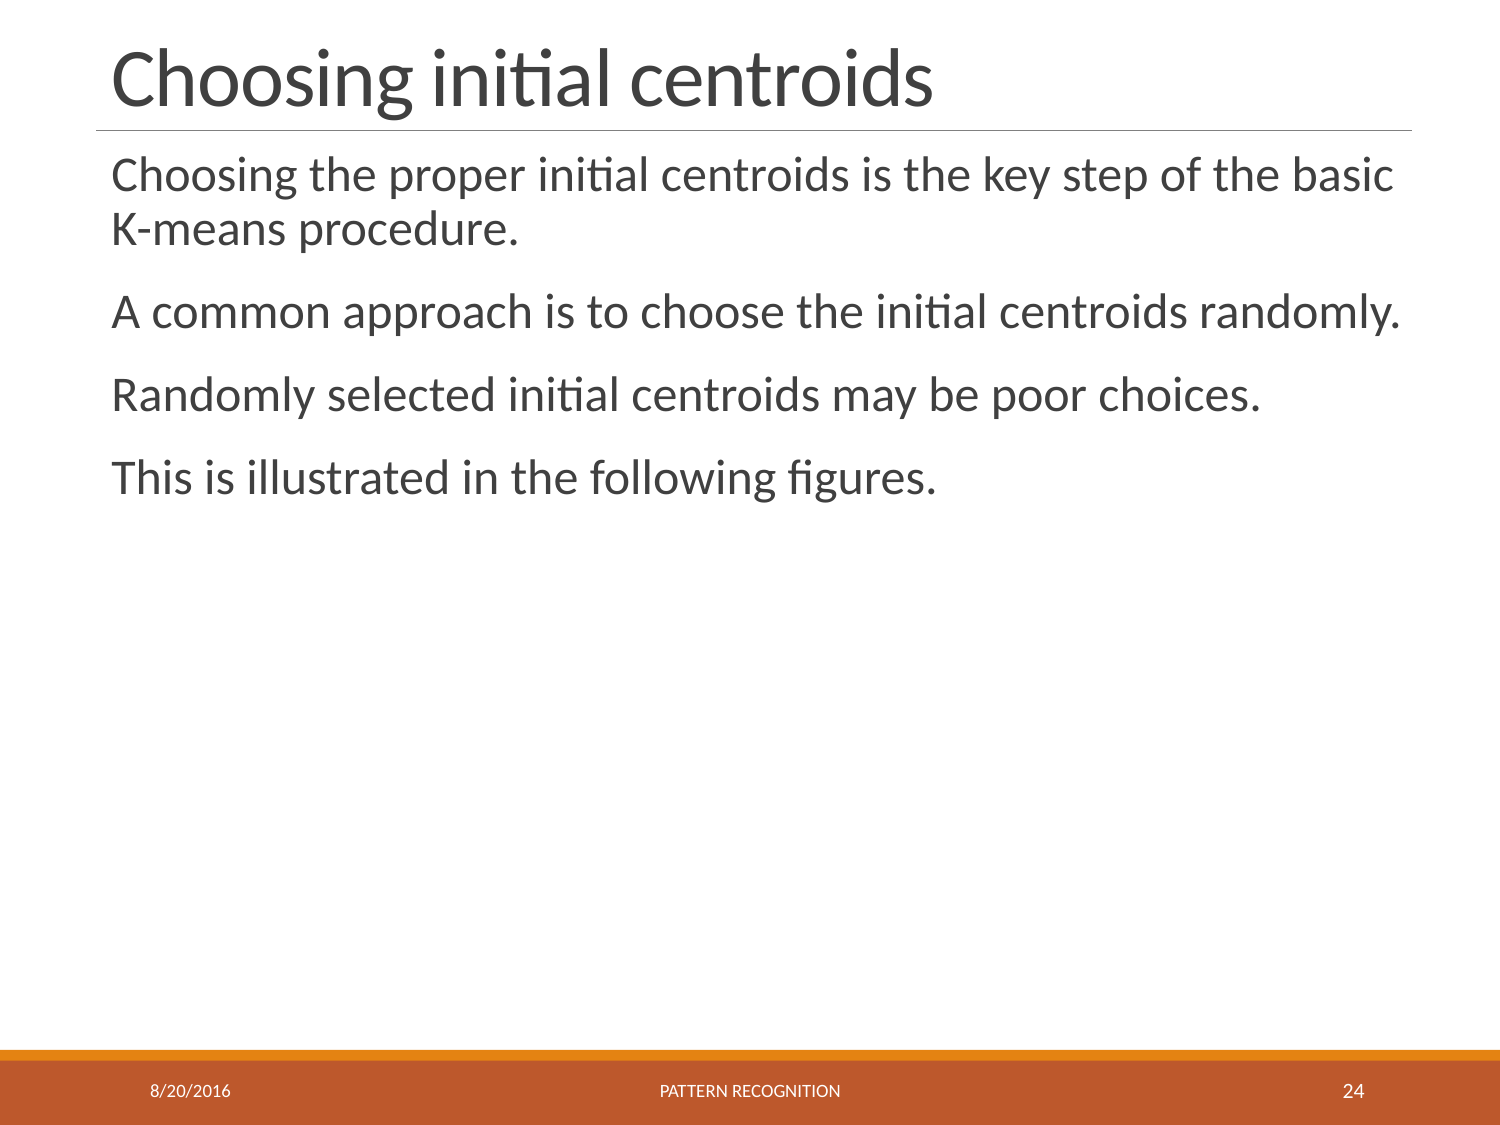

# Choosing initial centroids
Choosing the proper initial centroids is the key step of the basic K-means procedure.
A common approach is to choose the initial centroids randomly.
Randomly selected initial centroids may be poor choices.
This is illustrated in the following figures.
8/20/2016
Pattern recognition
24